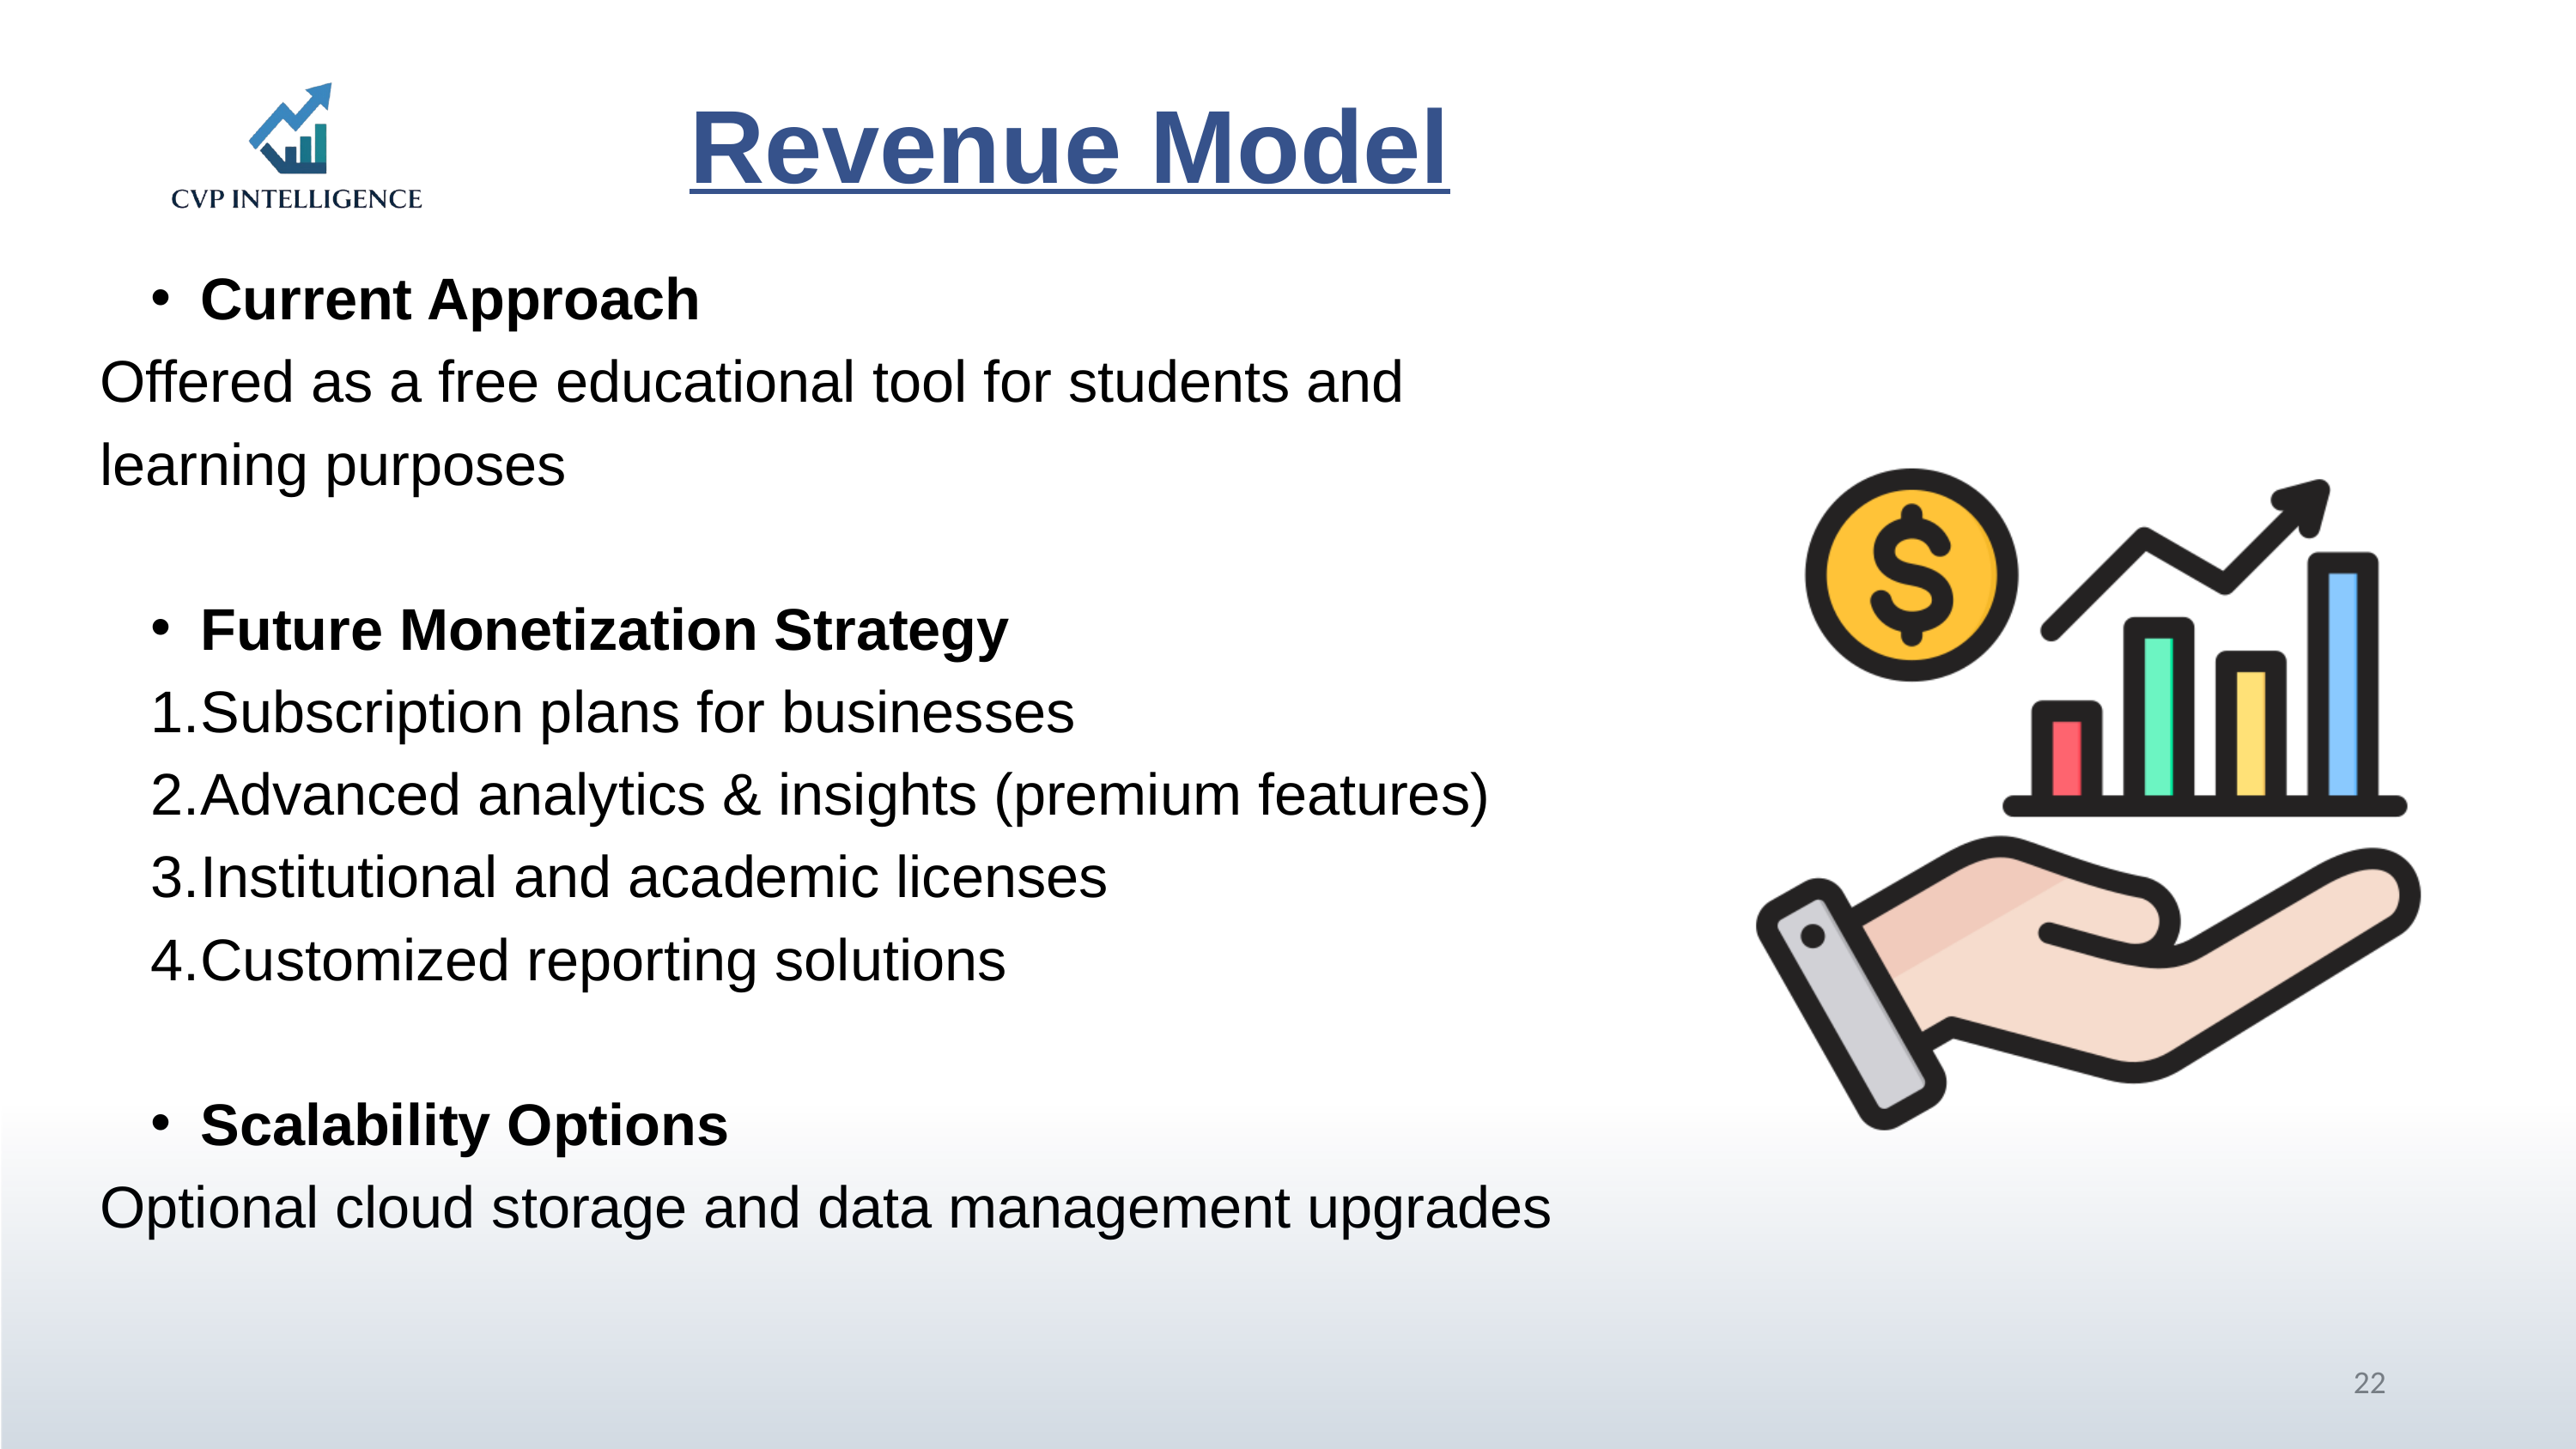

Revenue Model

Current Approach
Offered as a free educational tool for students and learning purposes

Future Monetization Strategy
Subscription plans for businesses
Advanced analytics & insights (premium features)
Institutional and academic licenses
Customized reporting solutions

Scalability Options
Optional cloud storage and data management upgrades

22